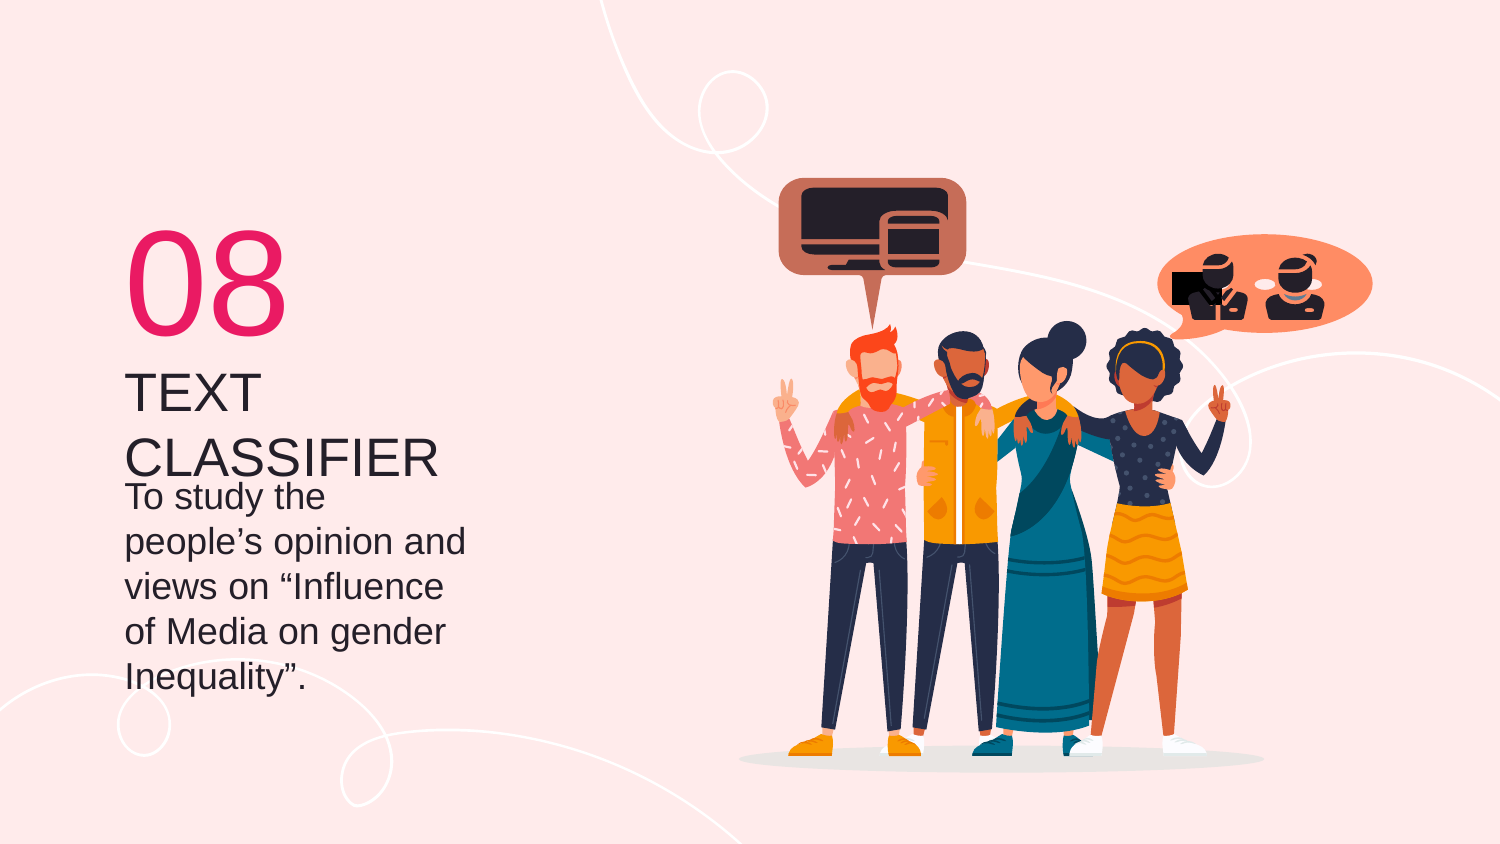

08

# TEXT CLASSIFIER
To study the people’s opinion and views on “Influence of Media on gender Inequality”.